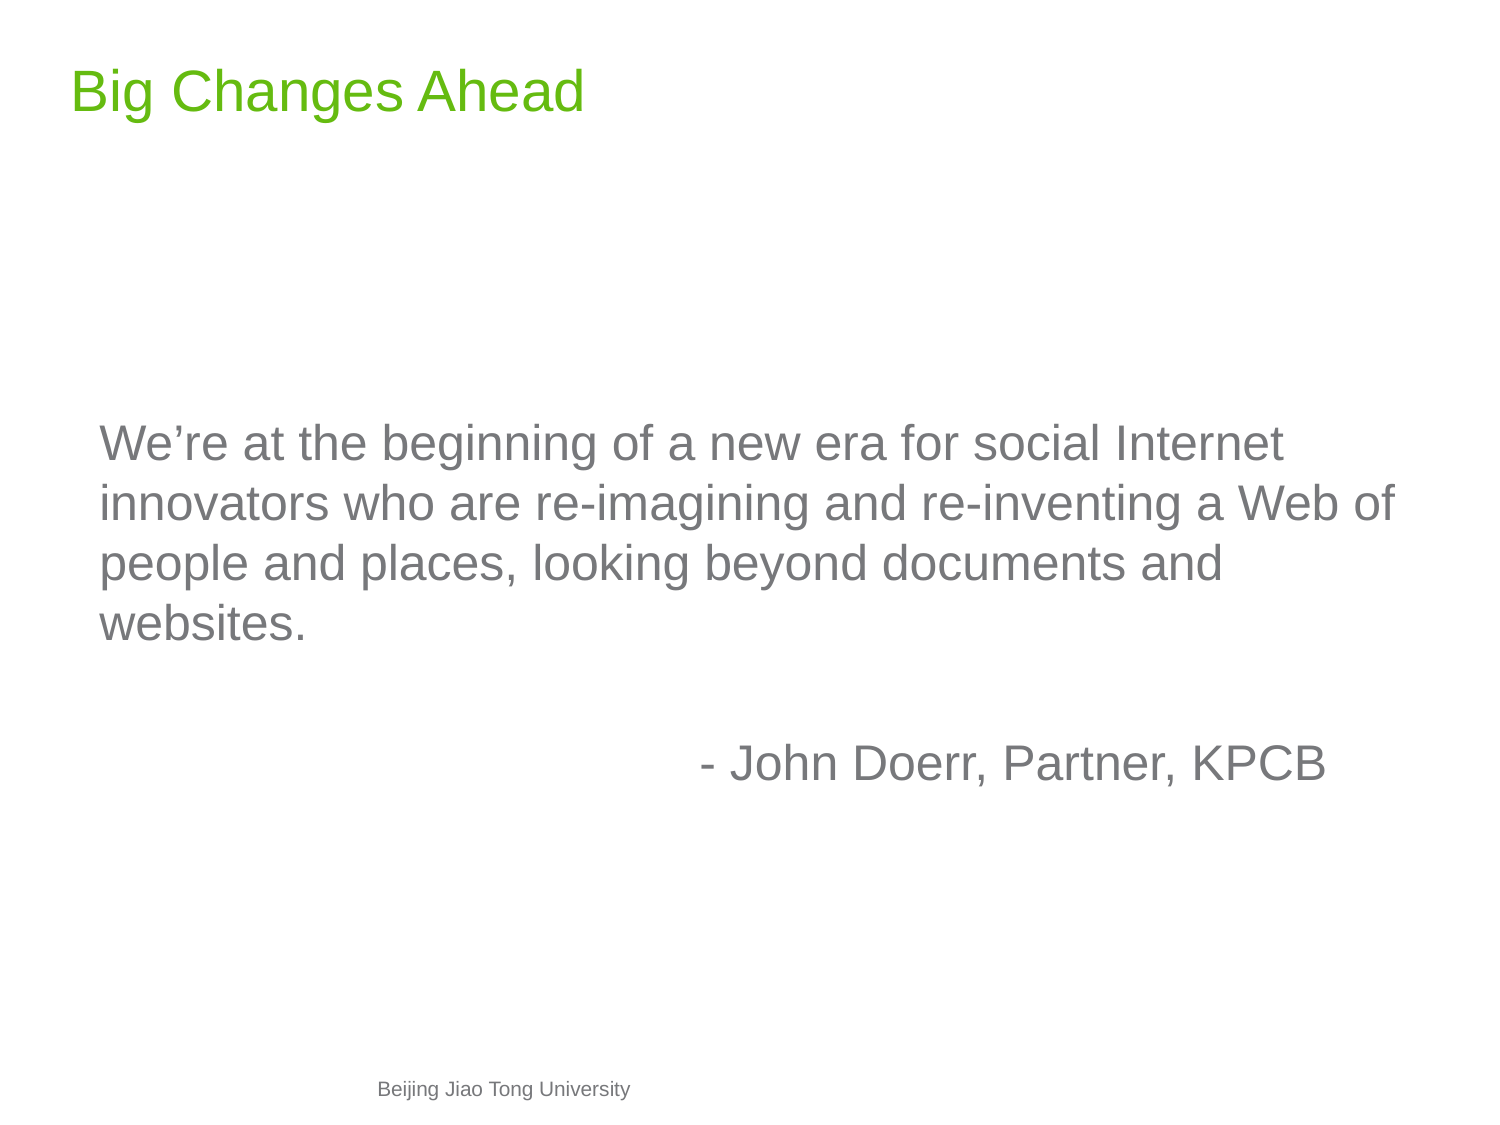

# Big Changes Ahead

	We’re at the beginning of a new era for social Internet innovators who are re-imagining and re-inventing a Web of people and places, looking beyond documents and websites.

					- John Doerr, Partner, KPCB
Beijing Jiao Tong University